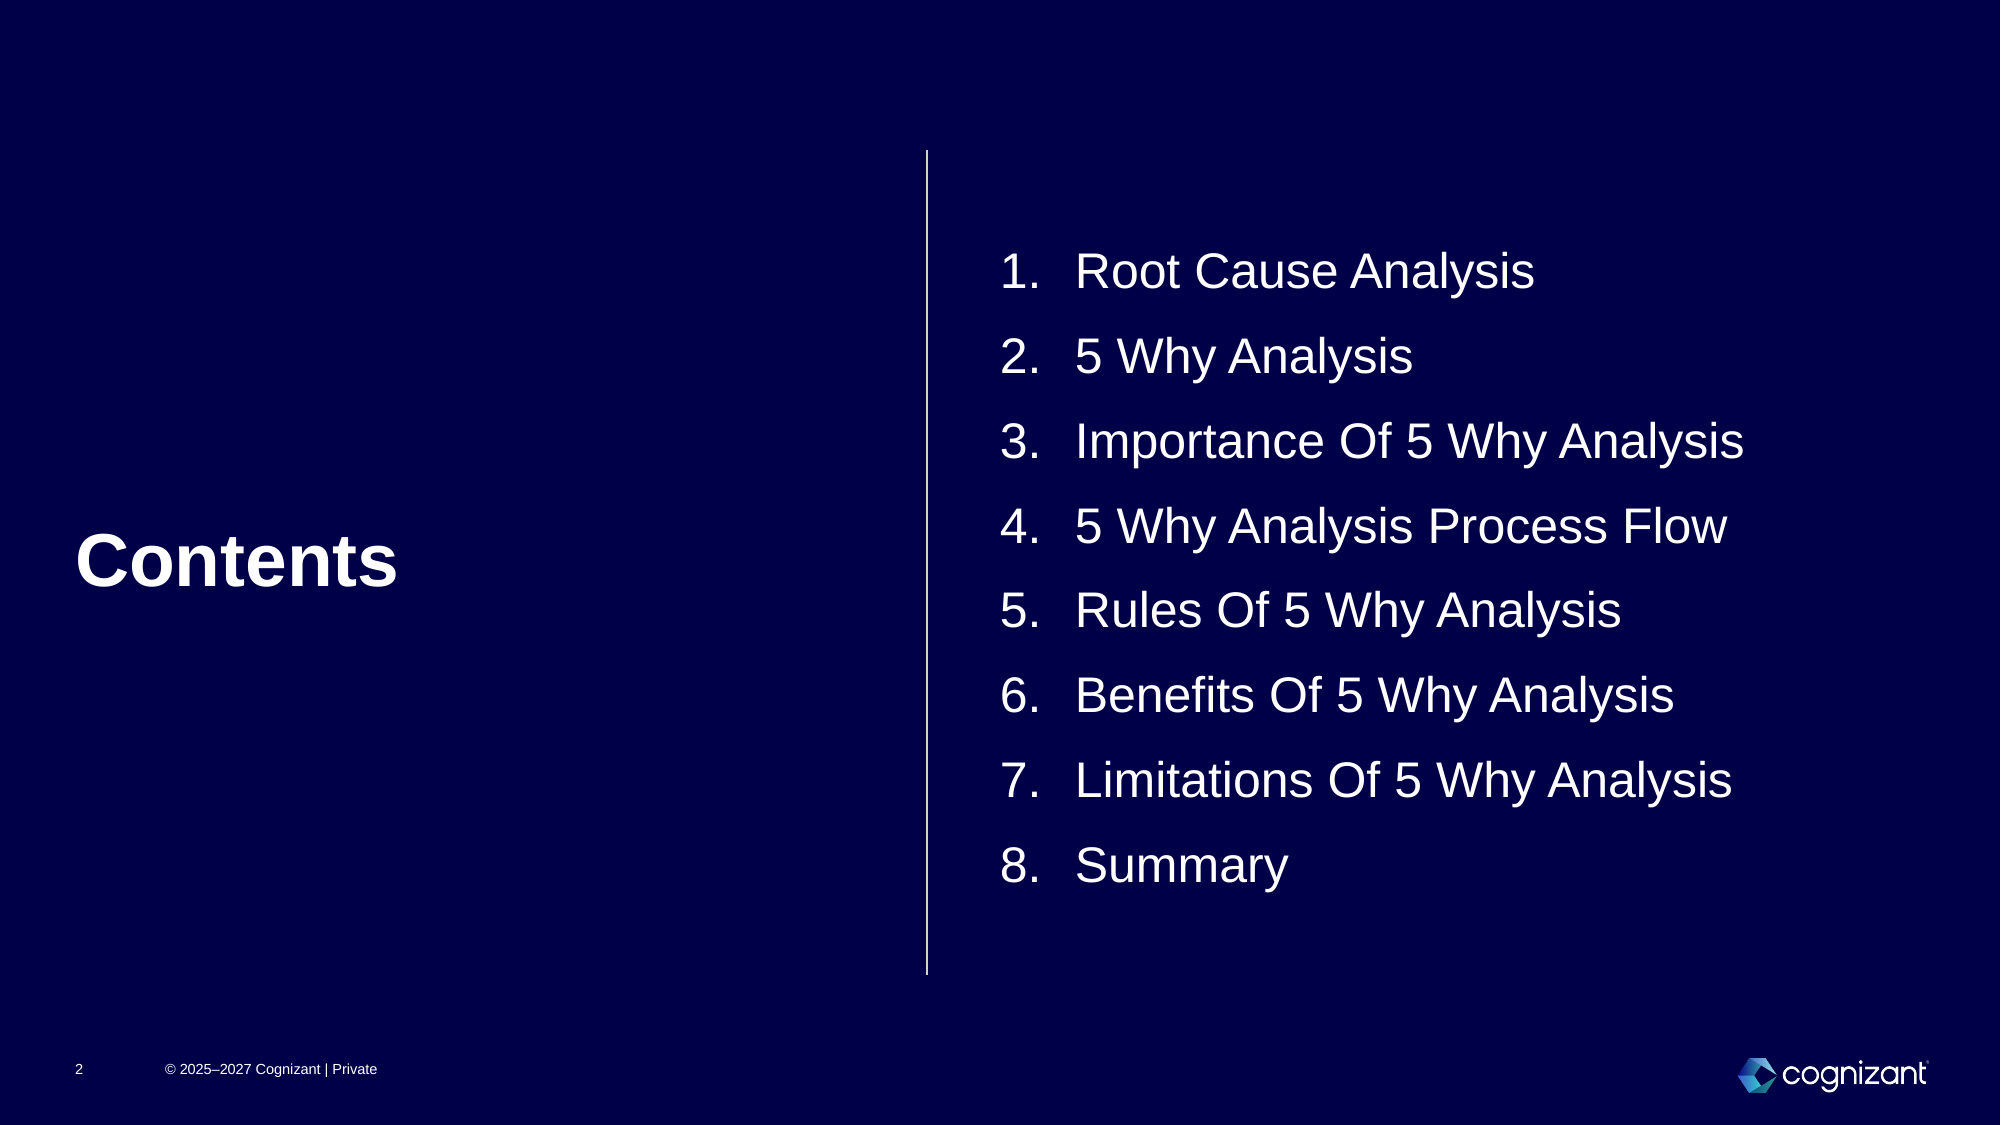

Root Cause Analysis
5 Why Analysis
Importance Of 5 Why Analysis
5 Why Analysis Process Flow
Rules Of 5 Why Analysis
Benefits Of 5 Why Analysis
Limitations Of 5 Why Analysis
Summary
# Contents
2
© 2025–2027 Cognizant | Private